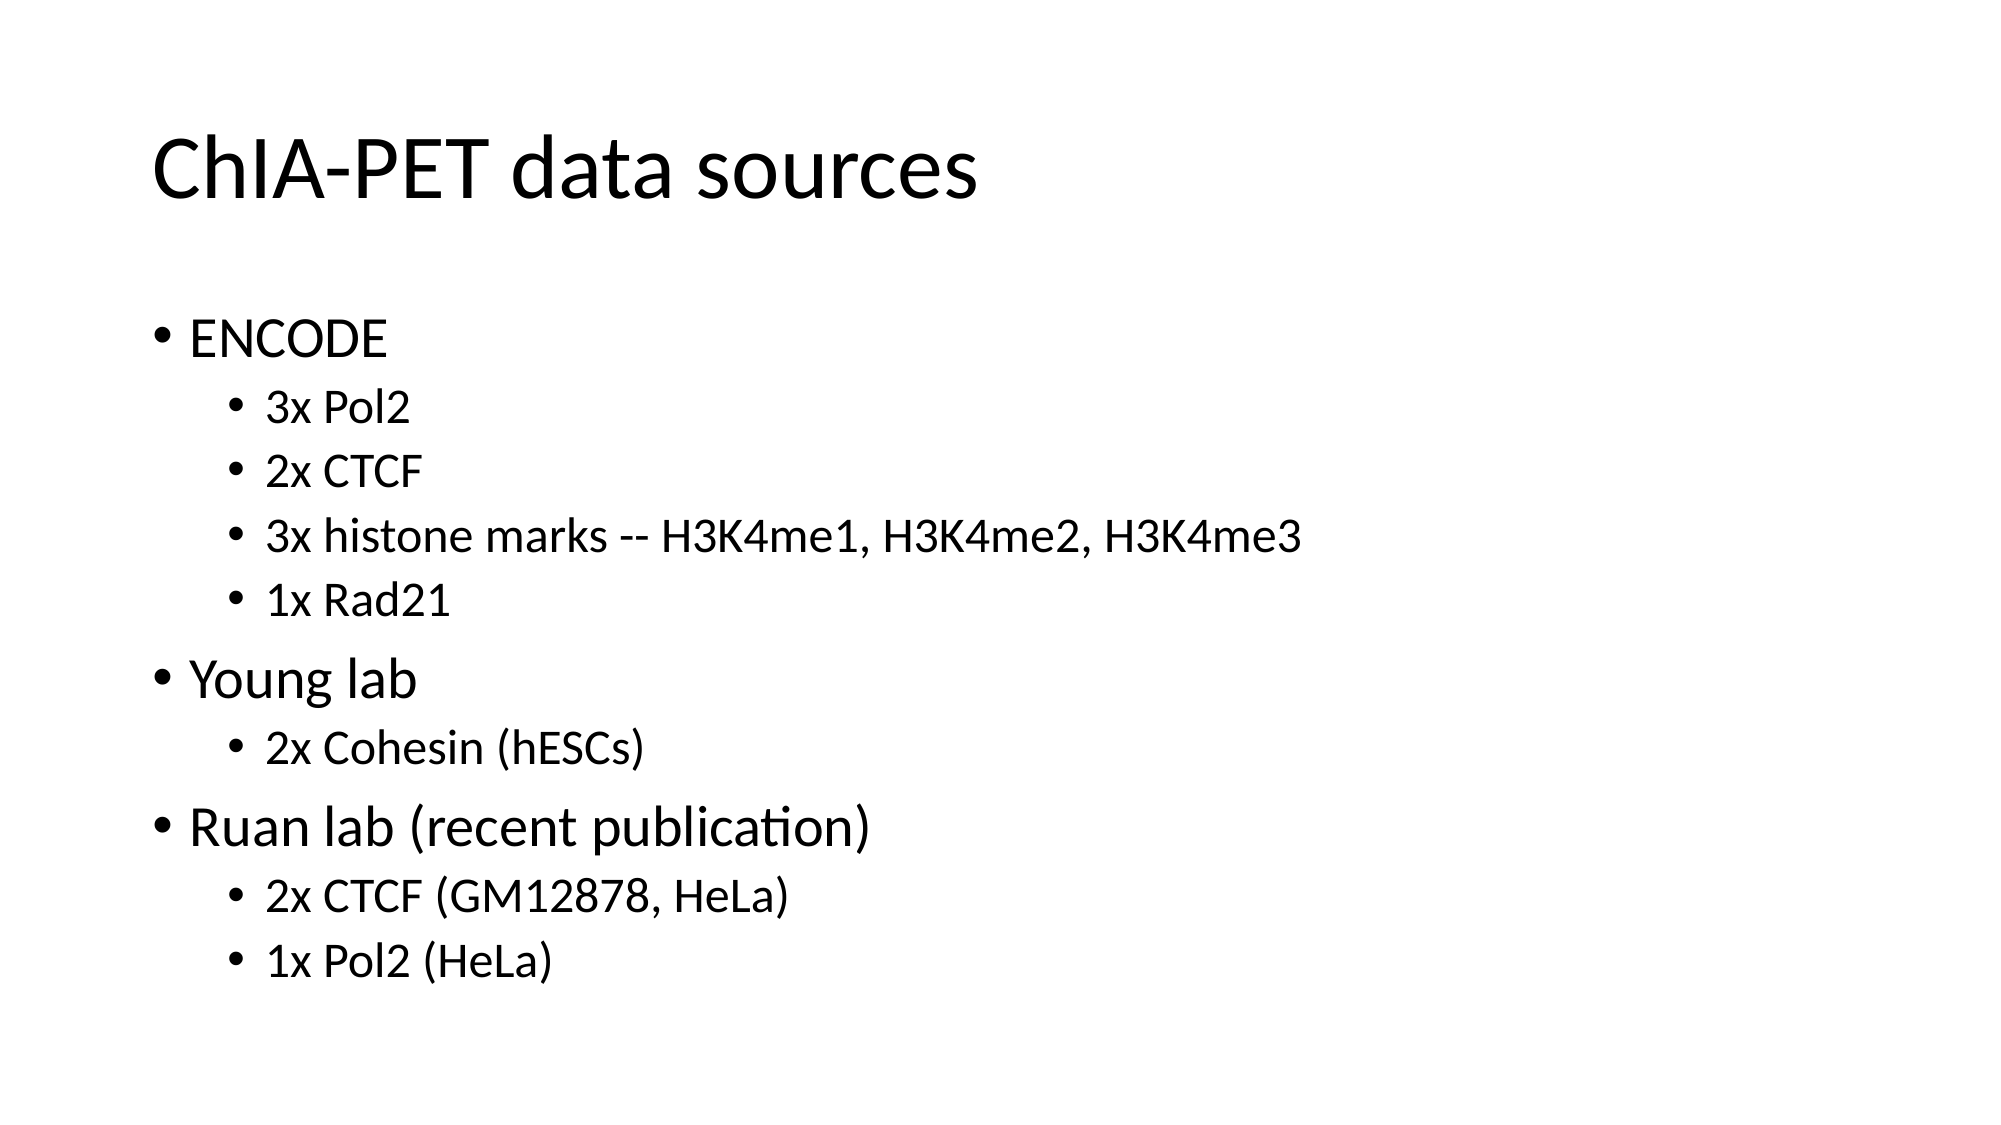

# ChIA-PET data sources
ENCODE
3x Pol2
2x CTCF
3x histone marks -- H3K4me1, H3K4me2, H3K4me3
1x Rad21
Young lab
2x Cohesin (hESCs)
Ruan lab (recent publication)
2x CTCF (GM12878, HeLa)
1x Pol2 (HeLa)